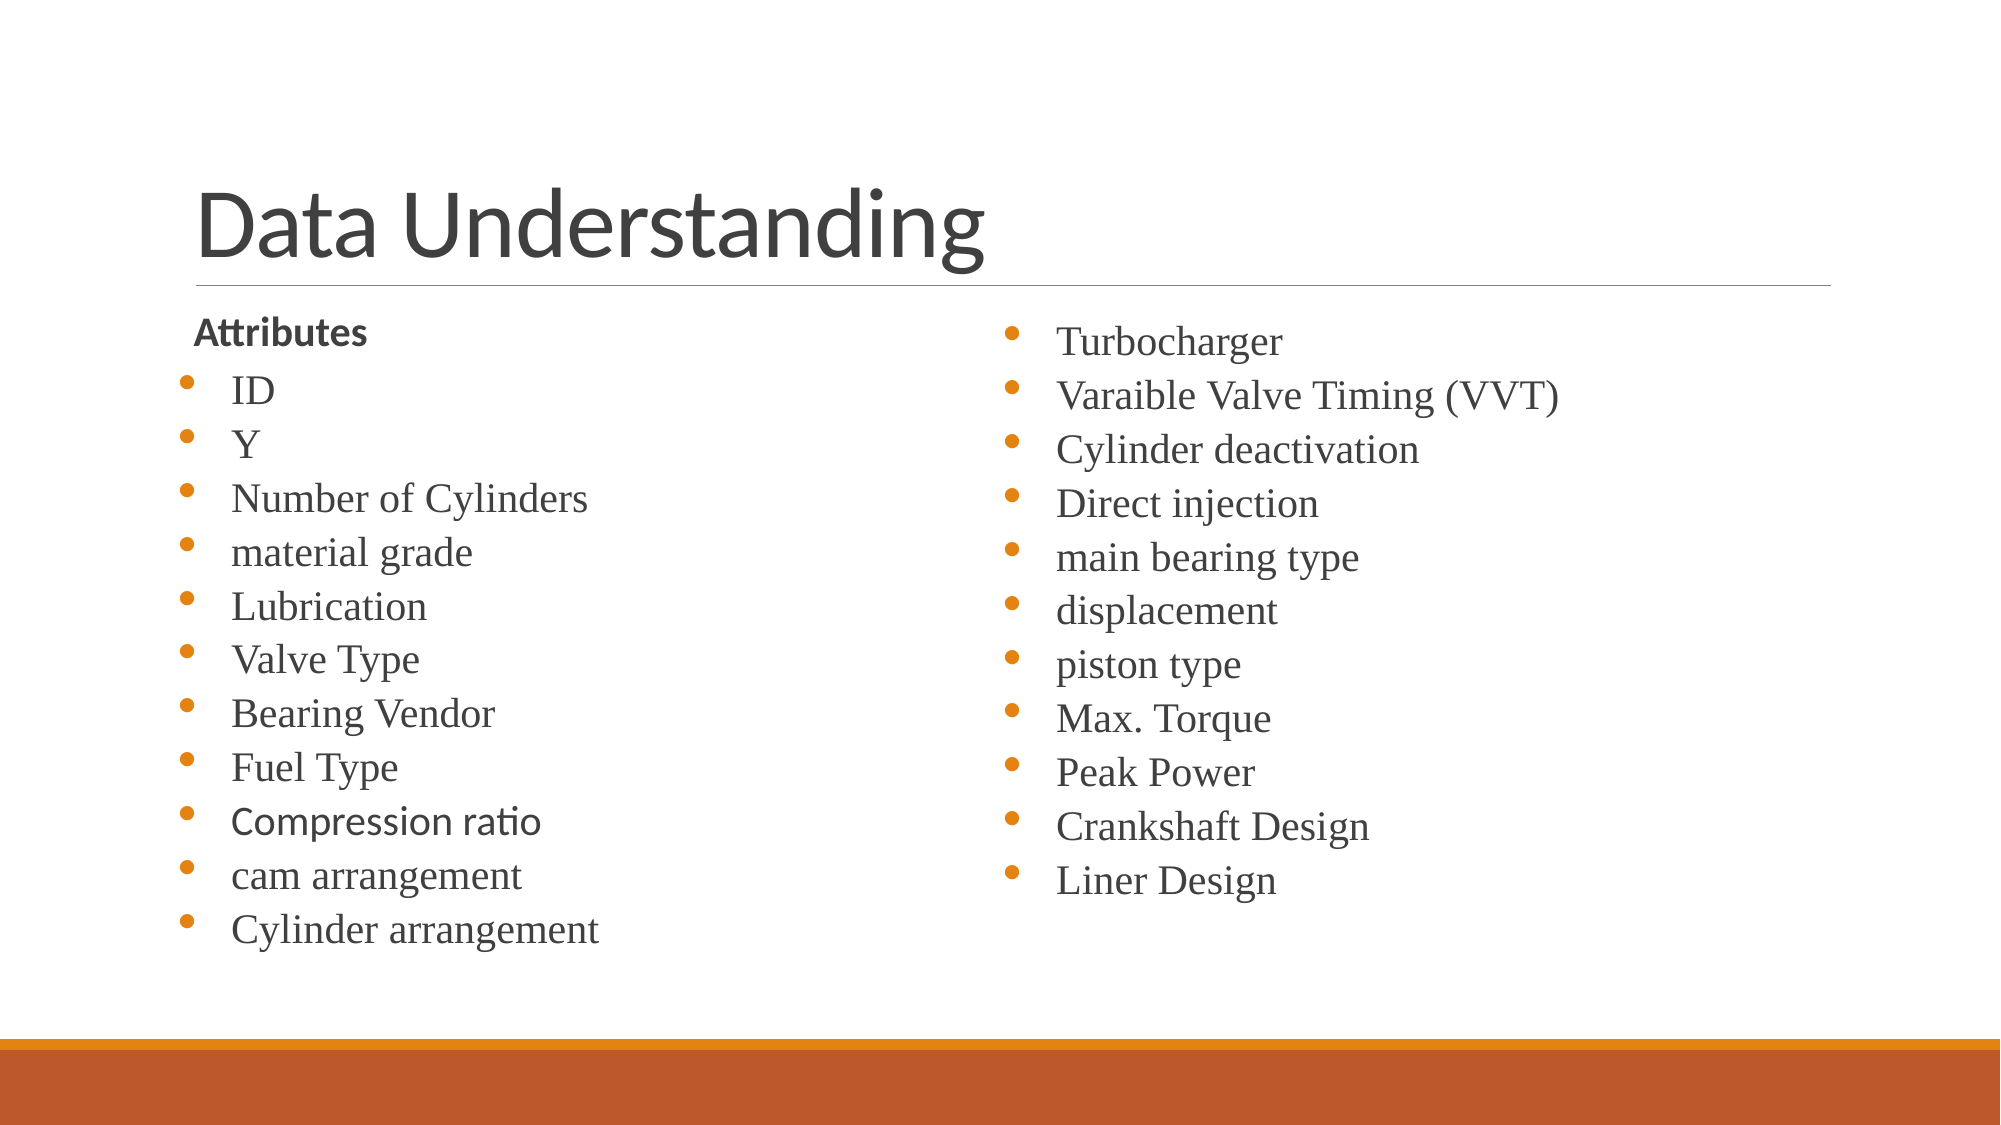

# Data Understanding
Attributes
ID
Y
Number of Cylinders
material grade
Lubrication
Valve Type
Bearing Vendor
Fuel Type
Compression ratio
cam arrangement
Cylinder arrangement
Turbocharger
Varaible Valve Timing (VVT)
Cylinder deactivation
Direct injection
main bearing type
displacement
piston type
Max. Torque
Peak Power
Crankshaft Design
Liner Design